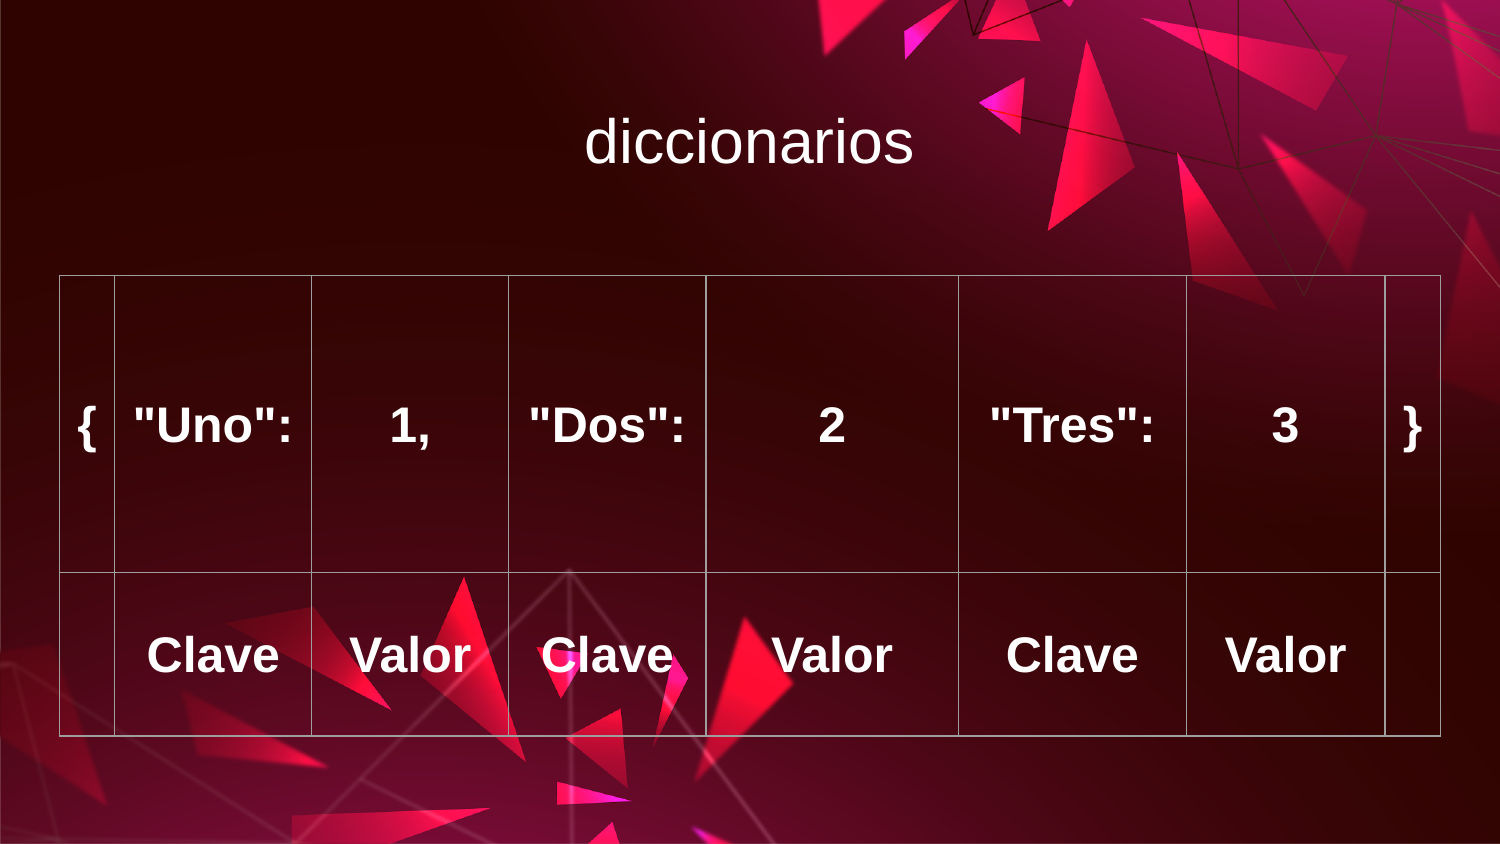

# diccionarios
| { | "Uno": | 1, | "Dos": | 2 | "Tres": | 3 | } |
| --- | --- | --- | --- | --- | --- | --- | --- |
|  | Clave | Valor | Clave | Valor | Clave | Valor |  |